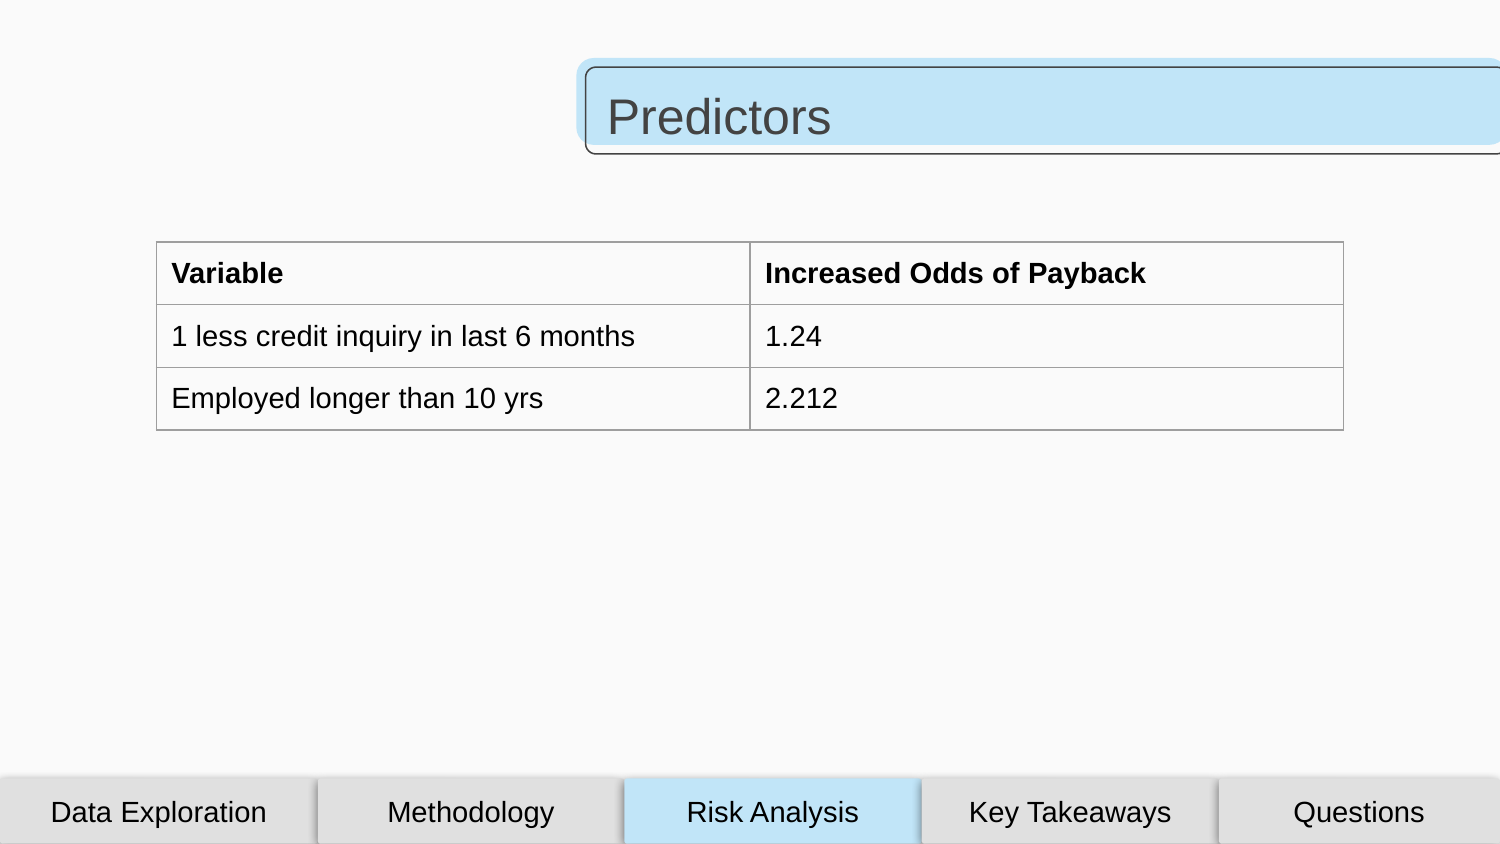

# Predictors
| Variable | Increased Odds of Payback |
| --- | --- |
| 1 less credit inquiry in last 6 months | 1.24 |
| Employed longer than 10 yrs | 2.212 |
Data Exploration
Methodology
Risk Analysis
Key Takeaways
Questions